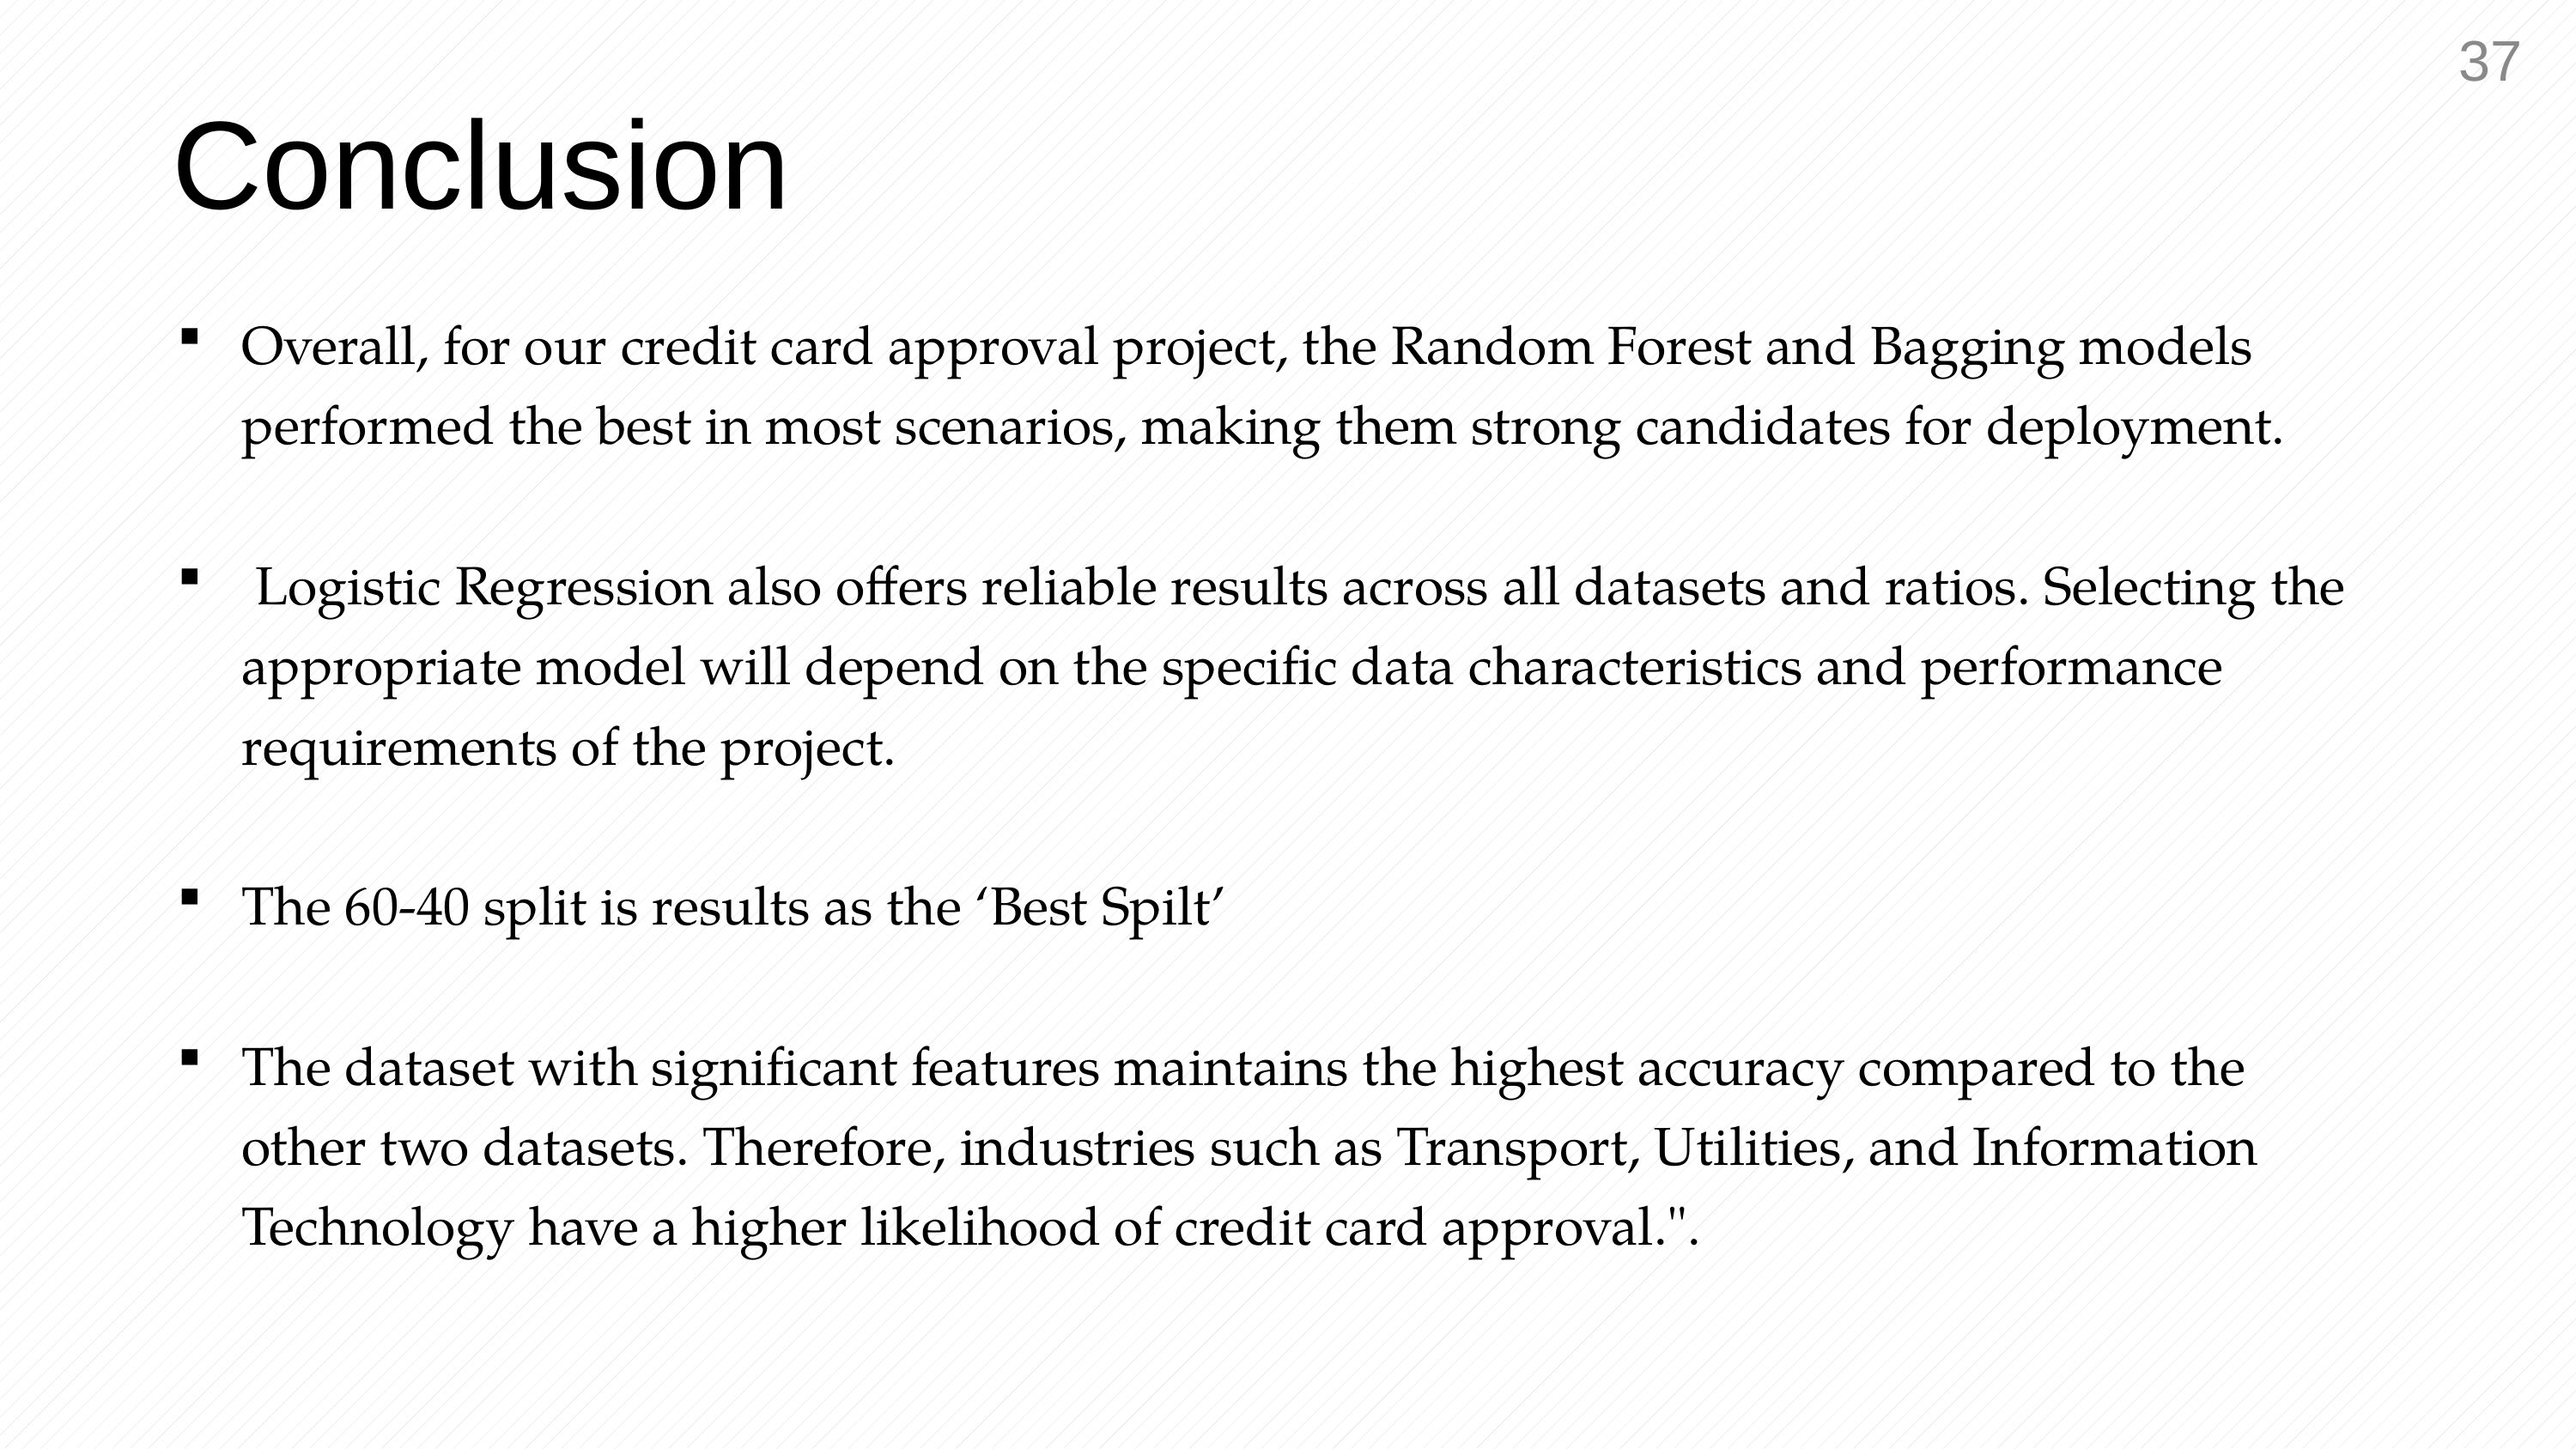

37
Conclusion
Overall, for our credit card approval project, the Random Forest and Bagging models performed the best in most scenarios, making them strong candidates for deployment.

 Logistic Regression also offers reliable results across all datasets and ratios. Selecting the appropriate model will depend on the specific data characteristics and performance requirements of the project.

The 60-40 split is results as the ‘Best Spilt’

The dataset with significant features maintains the highest accuracy compared to the other two datasets. Therefore, industries such as Transport, Utilities, and Information Technology have a higher likelihood of credit card approval.".